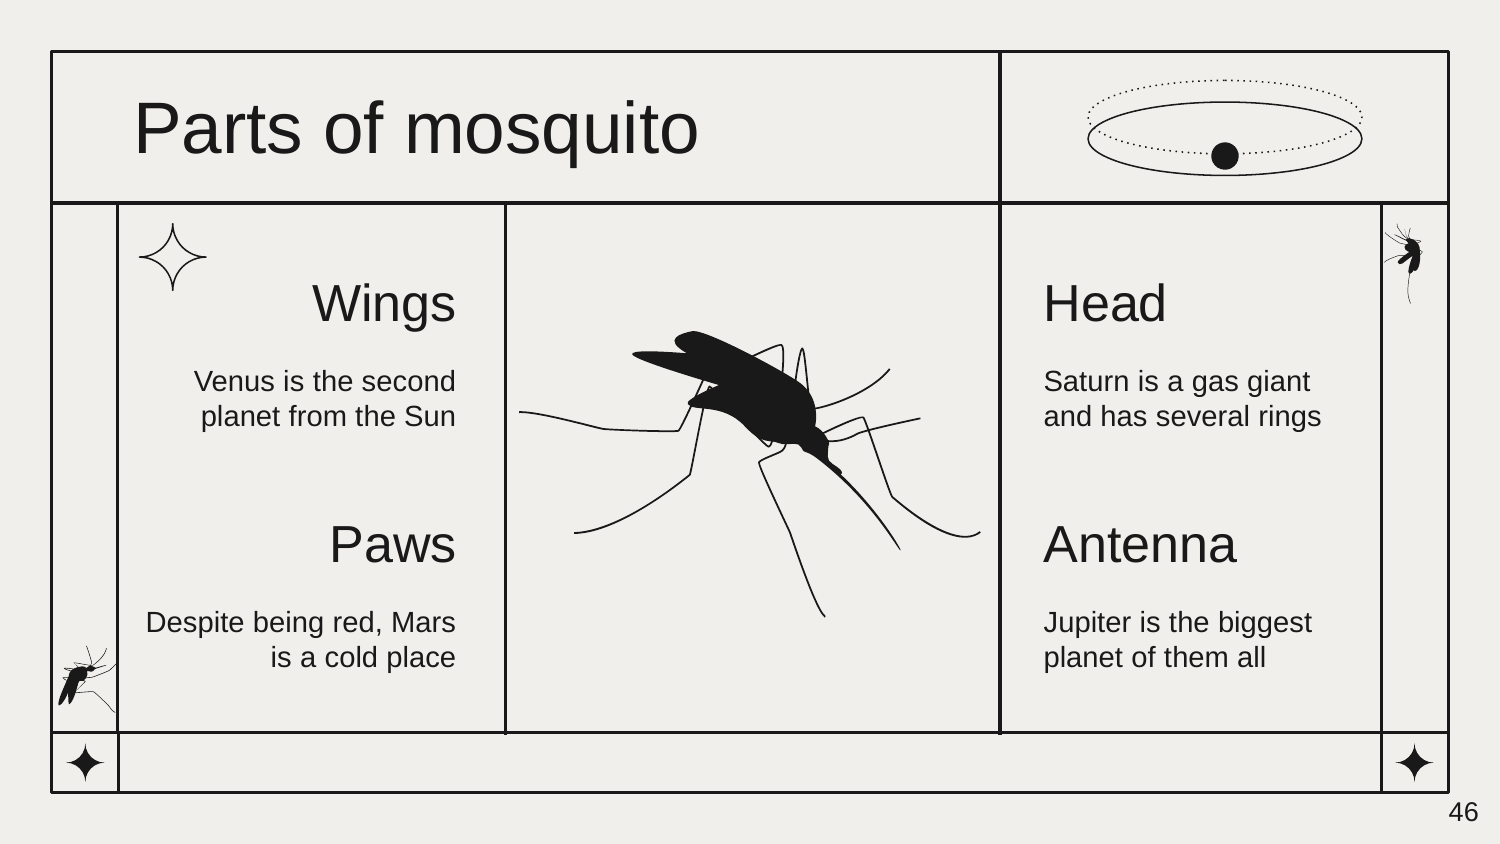

Parts of mosquito

# Wings
Head

Venus is the second planet from the Sun
Saturn is a gas giant and has several rings
Paws
Antenna
Despite being red, Mars is a cold place
Jupiter is the biggest planet of them all

46